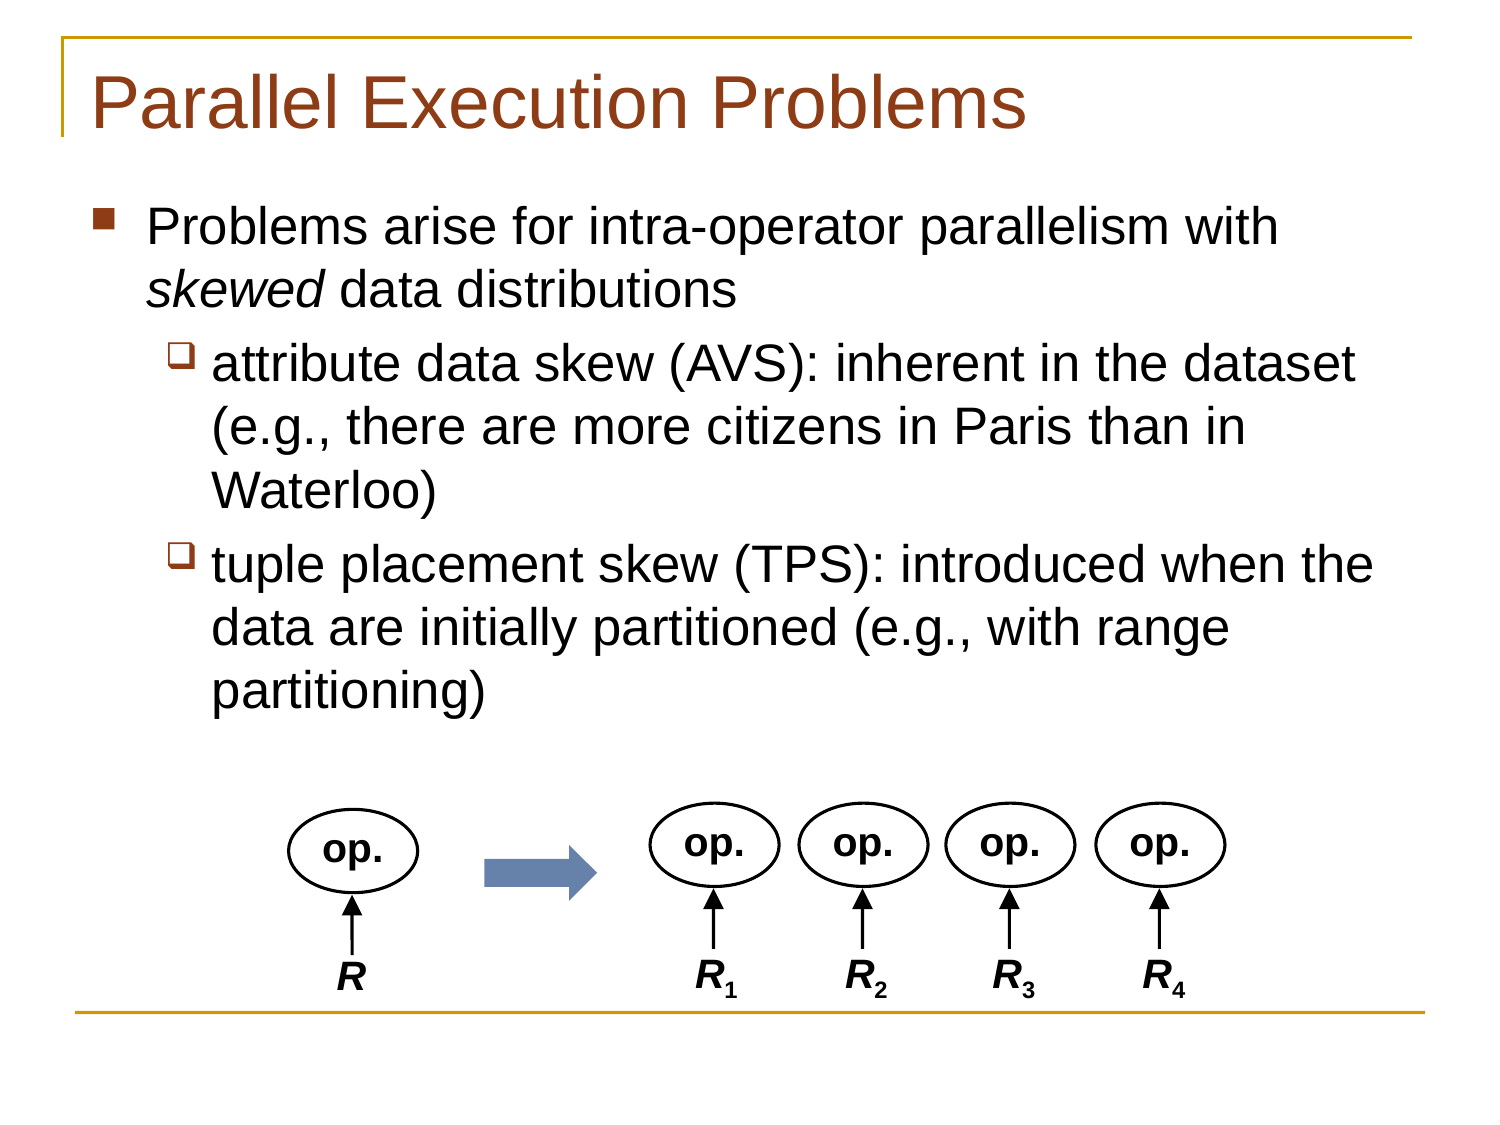

# Parallel Execution Problems
Problems arise for intra-operator parallelism with skewed data distributions
attribute data skew (AVS): inherent in the dataset (e.g., there are more citizens in Paris than in Waterloo)
tuple placement skew (TPS): introduced when the data are initially partitioned (e.g., with range partitioning)

op.
op.
op.
op.
op.

R1
R2
R3
R4
R